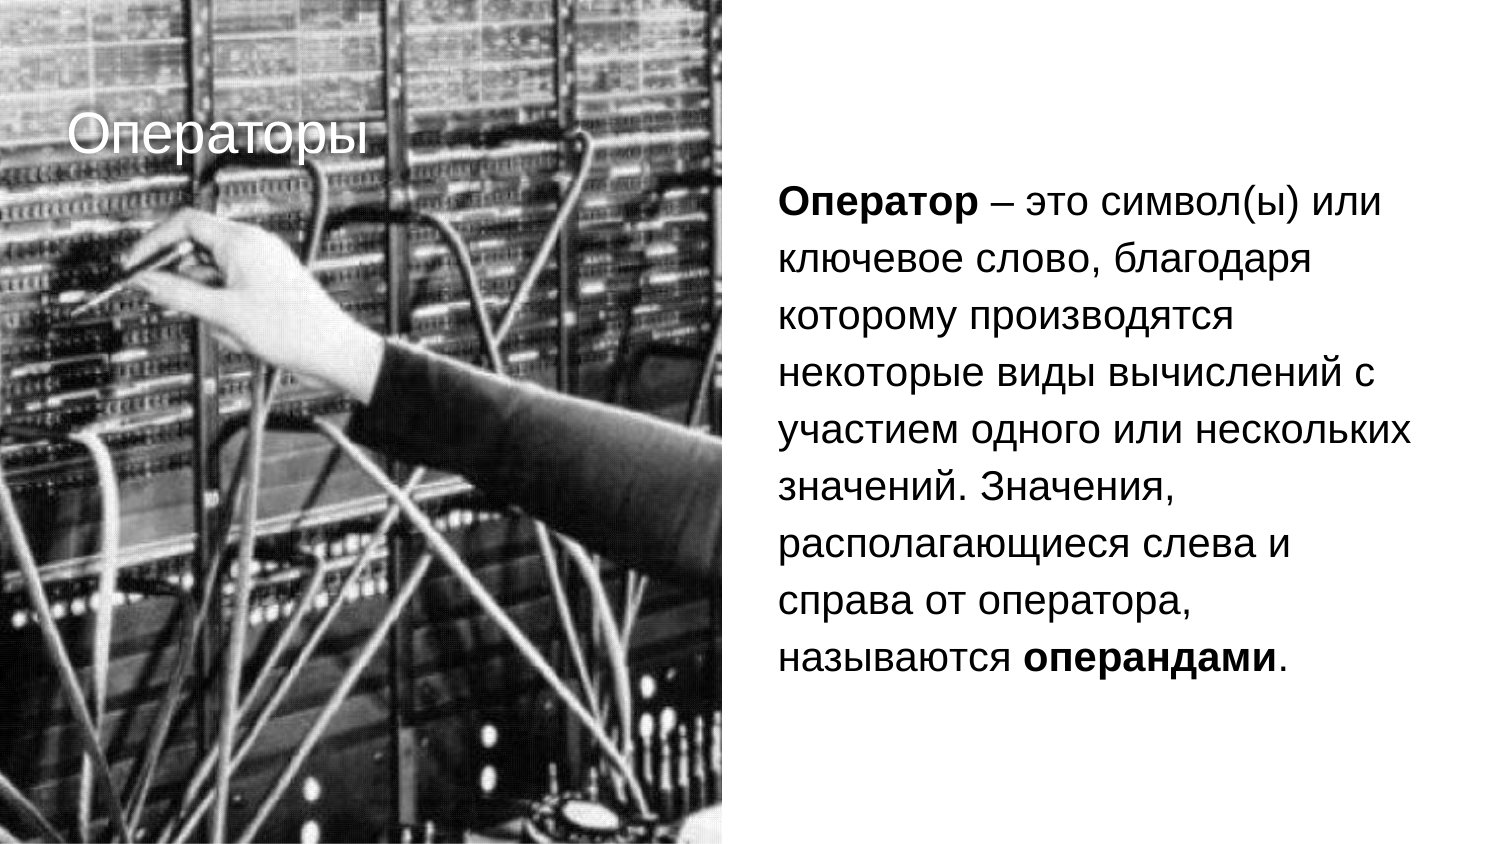

# Операторы
Оператор – это символ(ы) или ключевое слово, благодаря которому производятся некоторые виды вычислений с участием одного или нескольких значений. Значения, располагающиеся слева и справа от оператора, называются операндами.